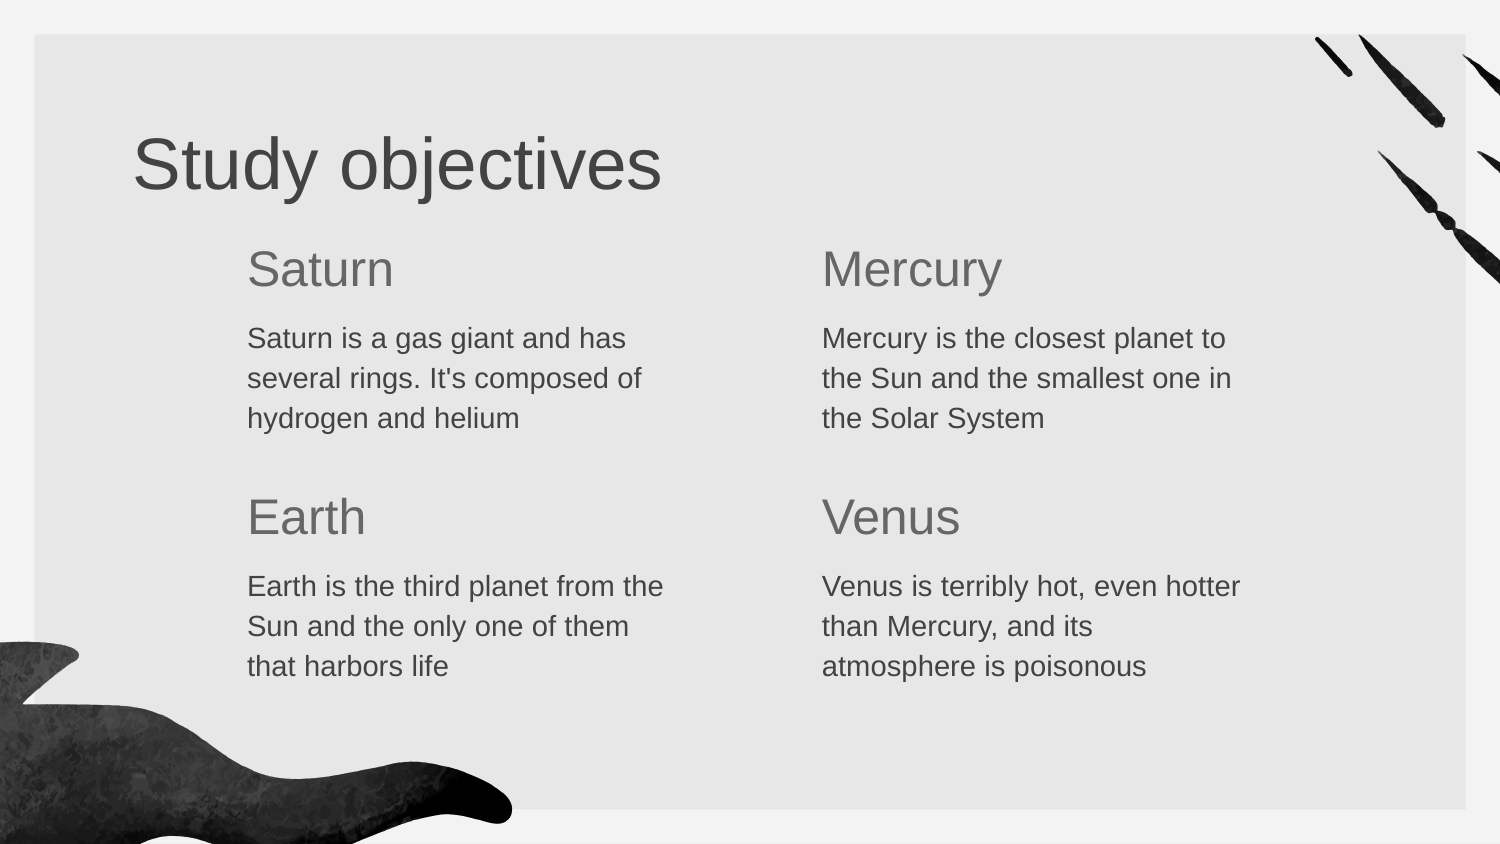

Study objectives
Mercury
# Saturn
Saturn is a gas giant and has several rings. It's composed of hydrogen and helium
Mercury is the closest planet to the Sun and the smallest one in the Solar System
Earth
Venus
Earth is the third planet from the Sun and the only one of them that harbors life
Venus is terribly hot, even hotter than Mercury, and its atmosphere is poisonous